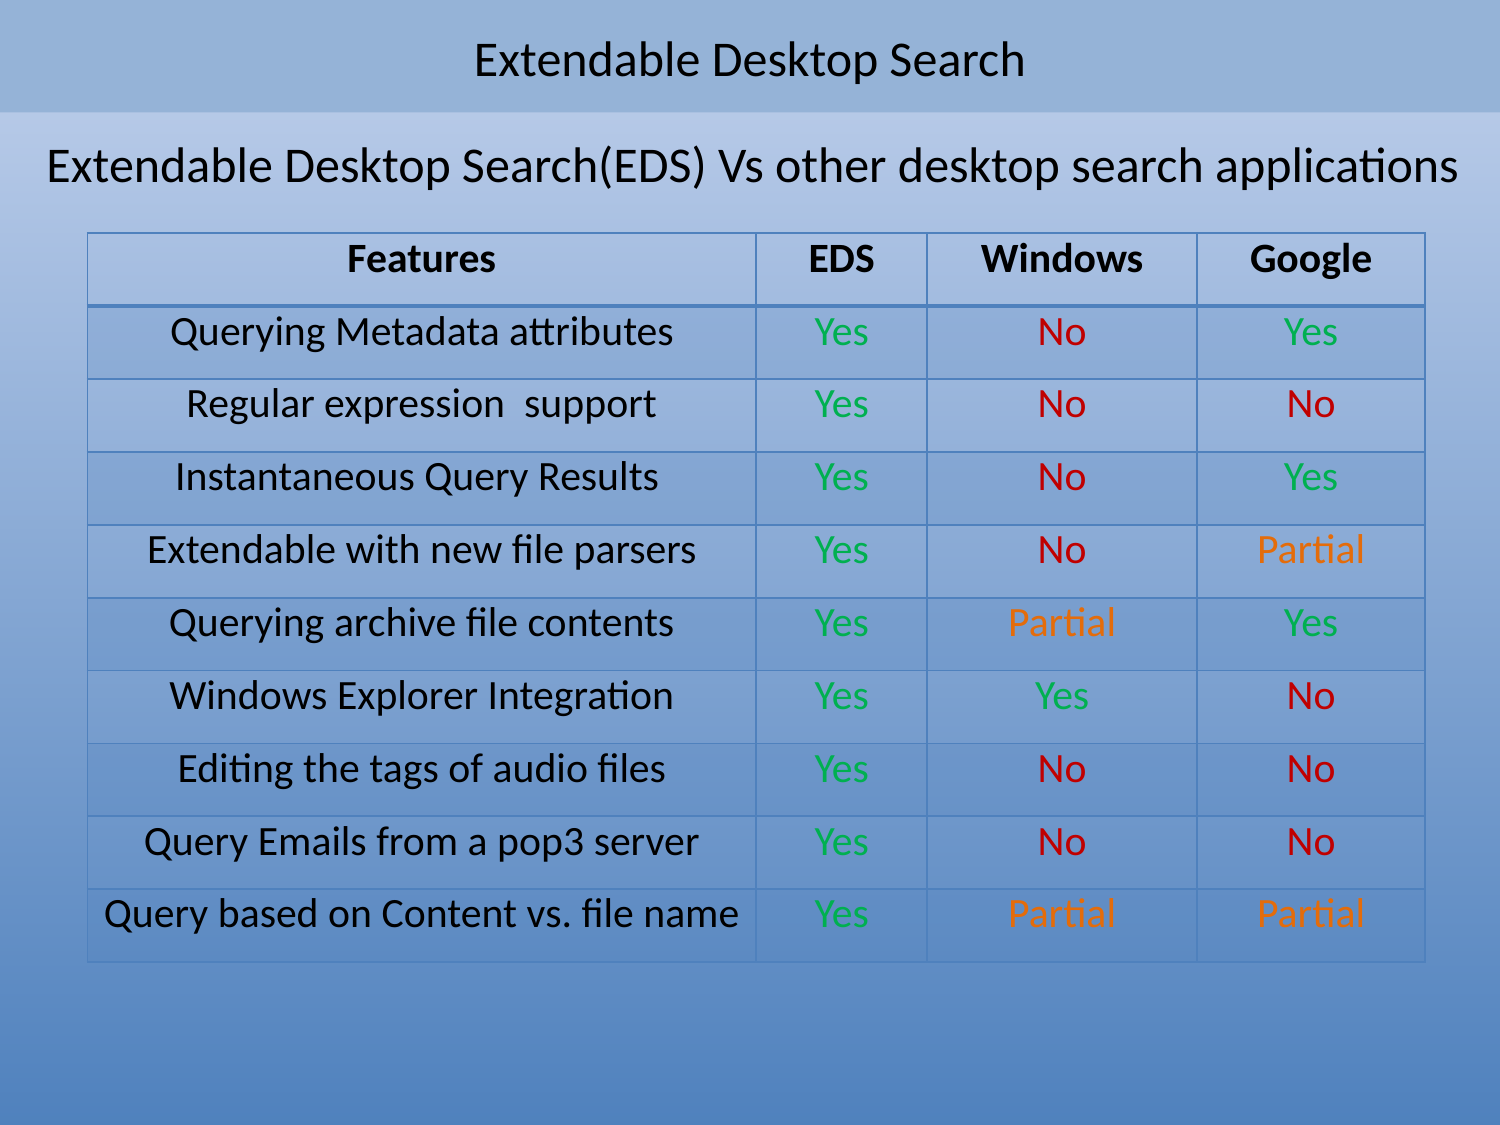

# Extendable Desktop Search
Extendable Desktop Search(EDS) Vs other desktop search applications
| Features | EDS | Windows | Google |
| --- | --- | --- | --- |
| Querying Metadata attributes | Yes | No | Yes |
| Regular expression support | Yes | No | No |
| Instantaneous Query Results | Yes | No | Yes |
| Extendable with new file parsers | Yes | No | Partial |
| Querying archive file contents | Yes | Partial | Yes |
| Windows Explorer Integration | Yes | Yes | No |
| Editing the tags of audio files | Yes | No | No |
| Query Emails from a pop3 server | Yes | No | No |
| Query based on Content vs. file name | Yes | Partial | Partial |